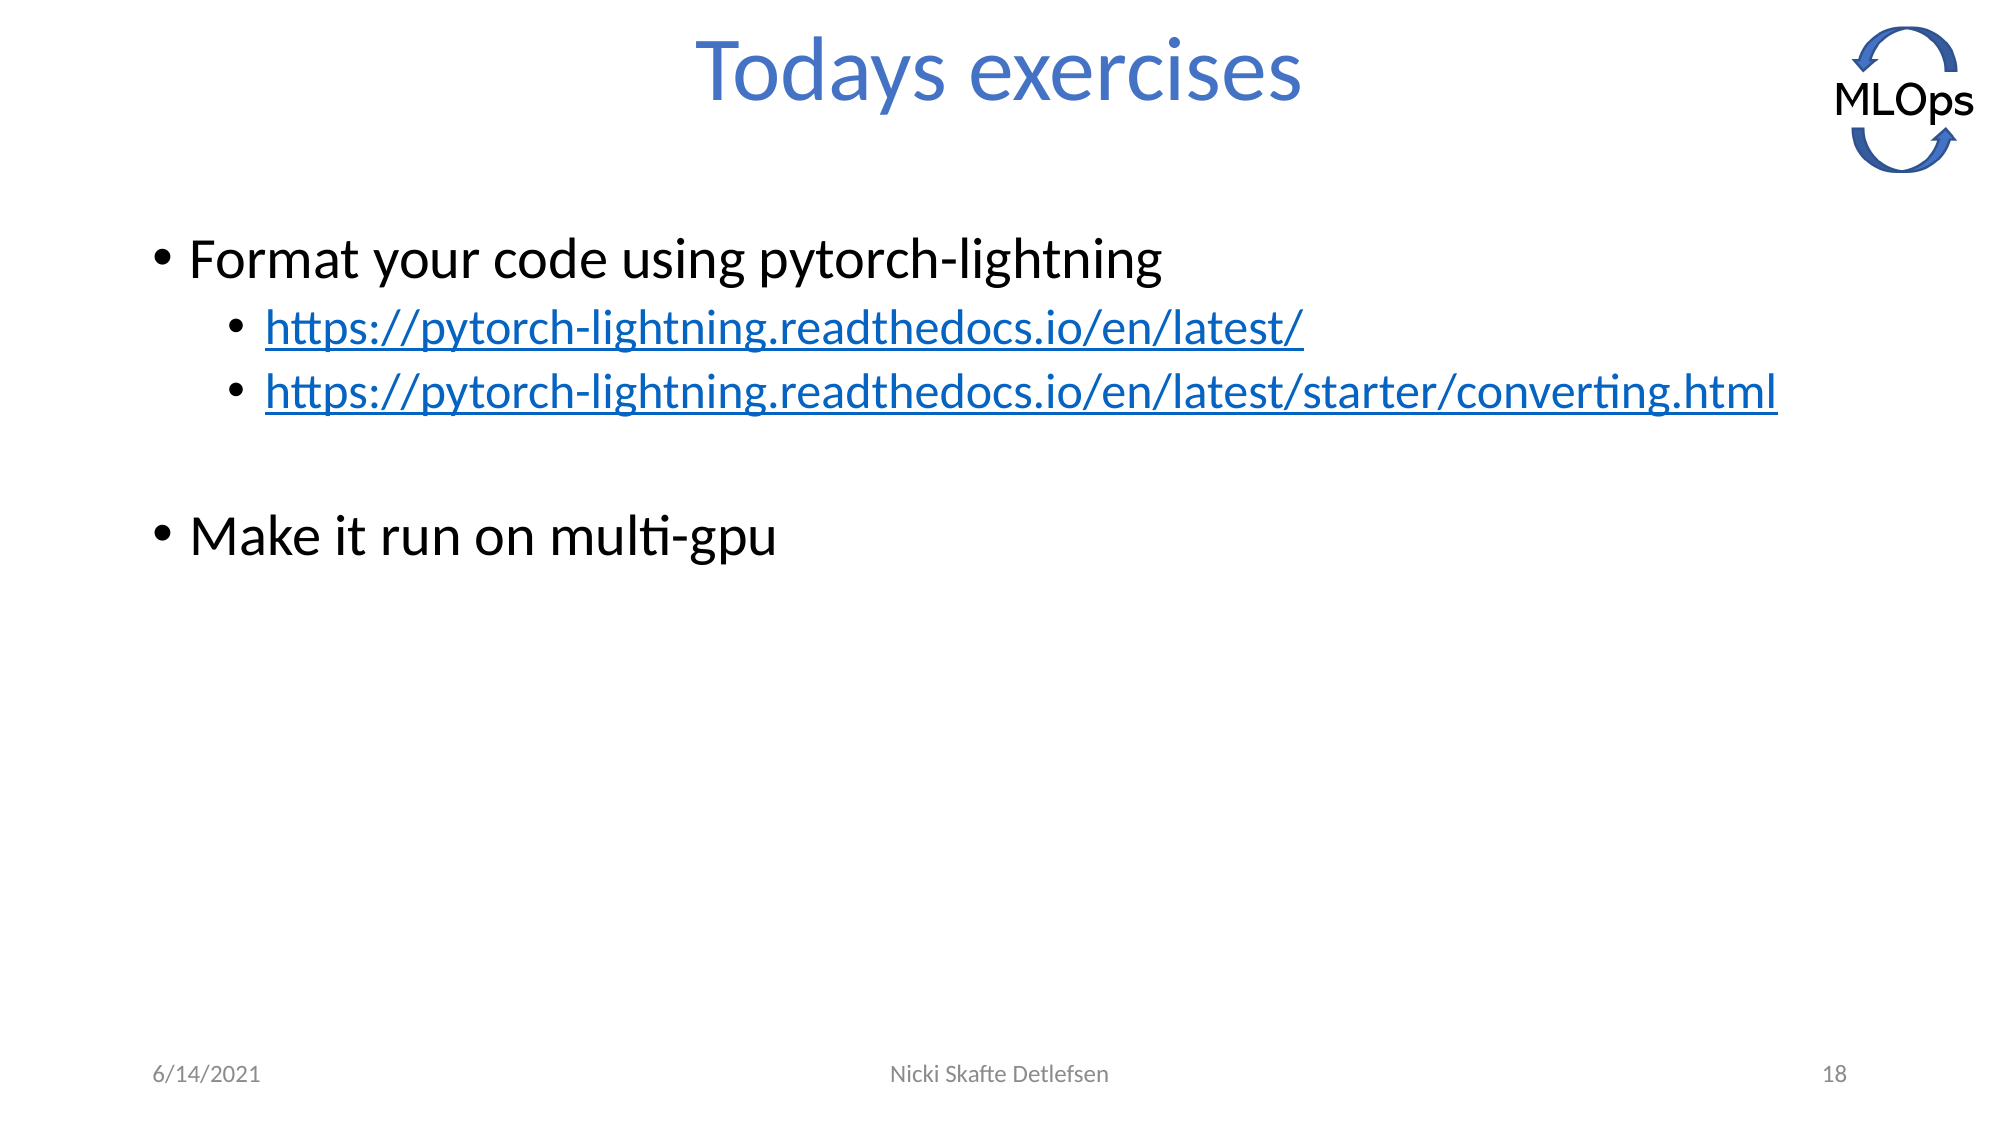

# Todays exercises
Format your code using pytorch-lightning
https://pytorch-lightning.readthedocs.io/en/latest/
https://pytorch-lightning.readthedocs.io/en/latest/starter/converting.html

Make it run on multi-gpu
6/14/2021
Nicki Skafte Detlefsen
18